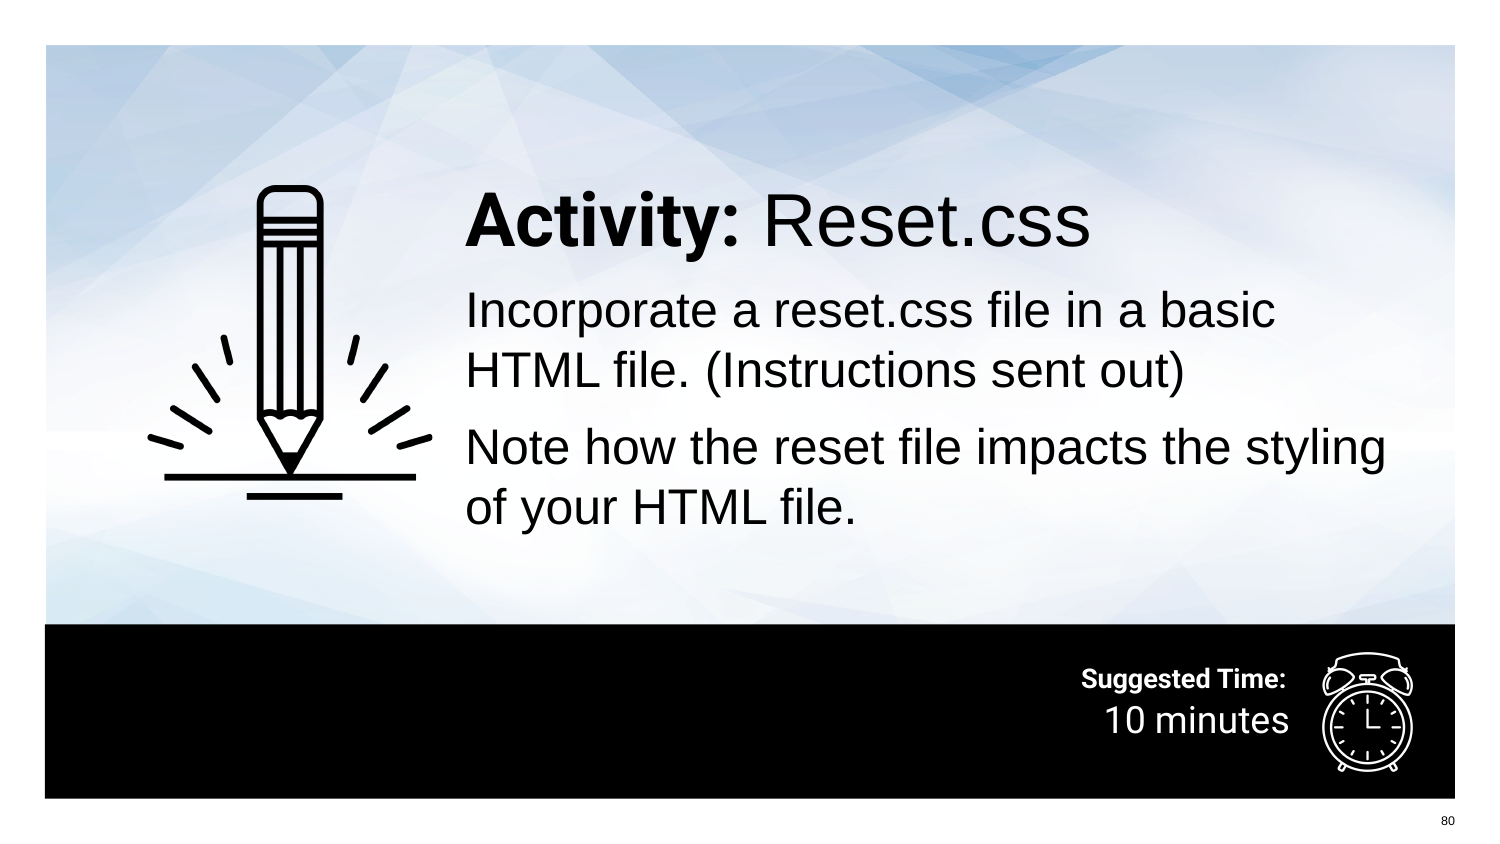

Activity: Reset.css
Incorporate a reset.css file in a basic HTML file. (Instructions sent out)
Note how the reset file impacts the styling of your HTML file.

# 10 minutes